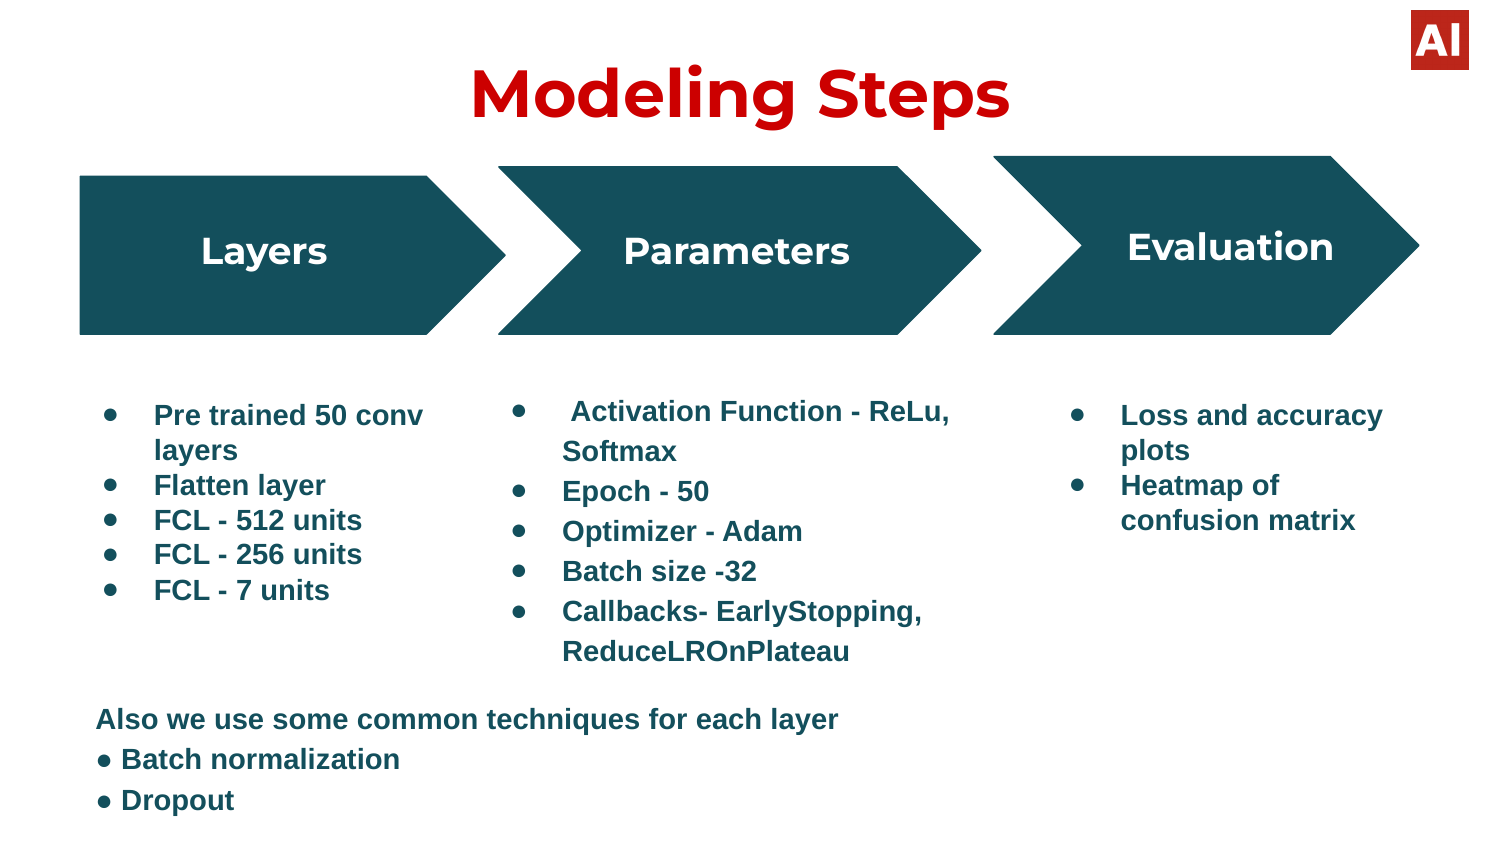

# Modeling Steps

Flatten layer
FCL - 512 units
FCL - 256

Evaluation
Layers
Parameters
 Activation Function - ReLu, Softmax
Epoch - 50
Optimizer - Adam
Batch size -32
Callbacks- EarlyStopping,   ReduceLROnPlateau

Pre trained 50 conv layers
Flatten layer
FCL - 512 units
FCL - 256 units
FCL - 7 units
Loss and accuracy plots
Heatmap of confusion matrix
Also we use some common techniques for each layer
● Batch normalization
● Dropout